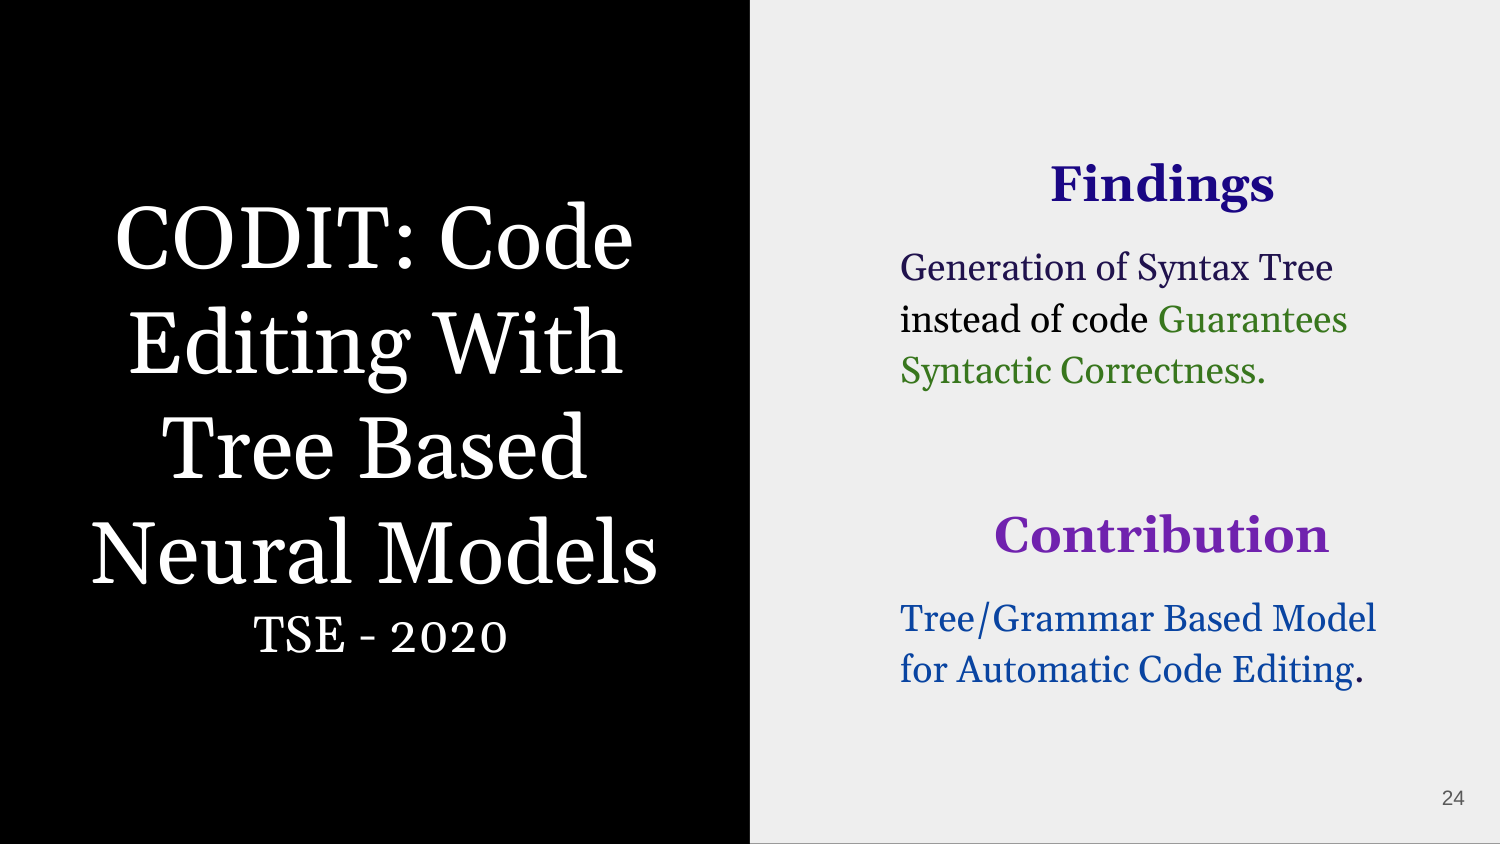

Findings
Generation of Syntax Tree instead of code Guarantees Syntactic Correctness.

Contribution
Tree/Grammar Based Model for Automatic Code Editing.
# CODIT: Code Editing With Tree Based Neural Models
 TSE - 2020
24